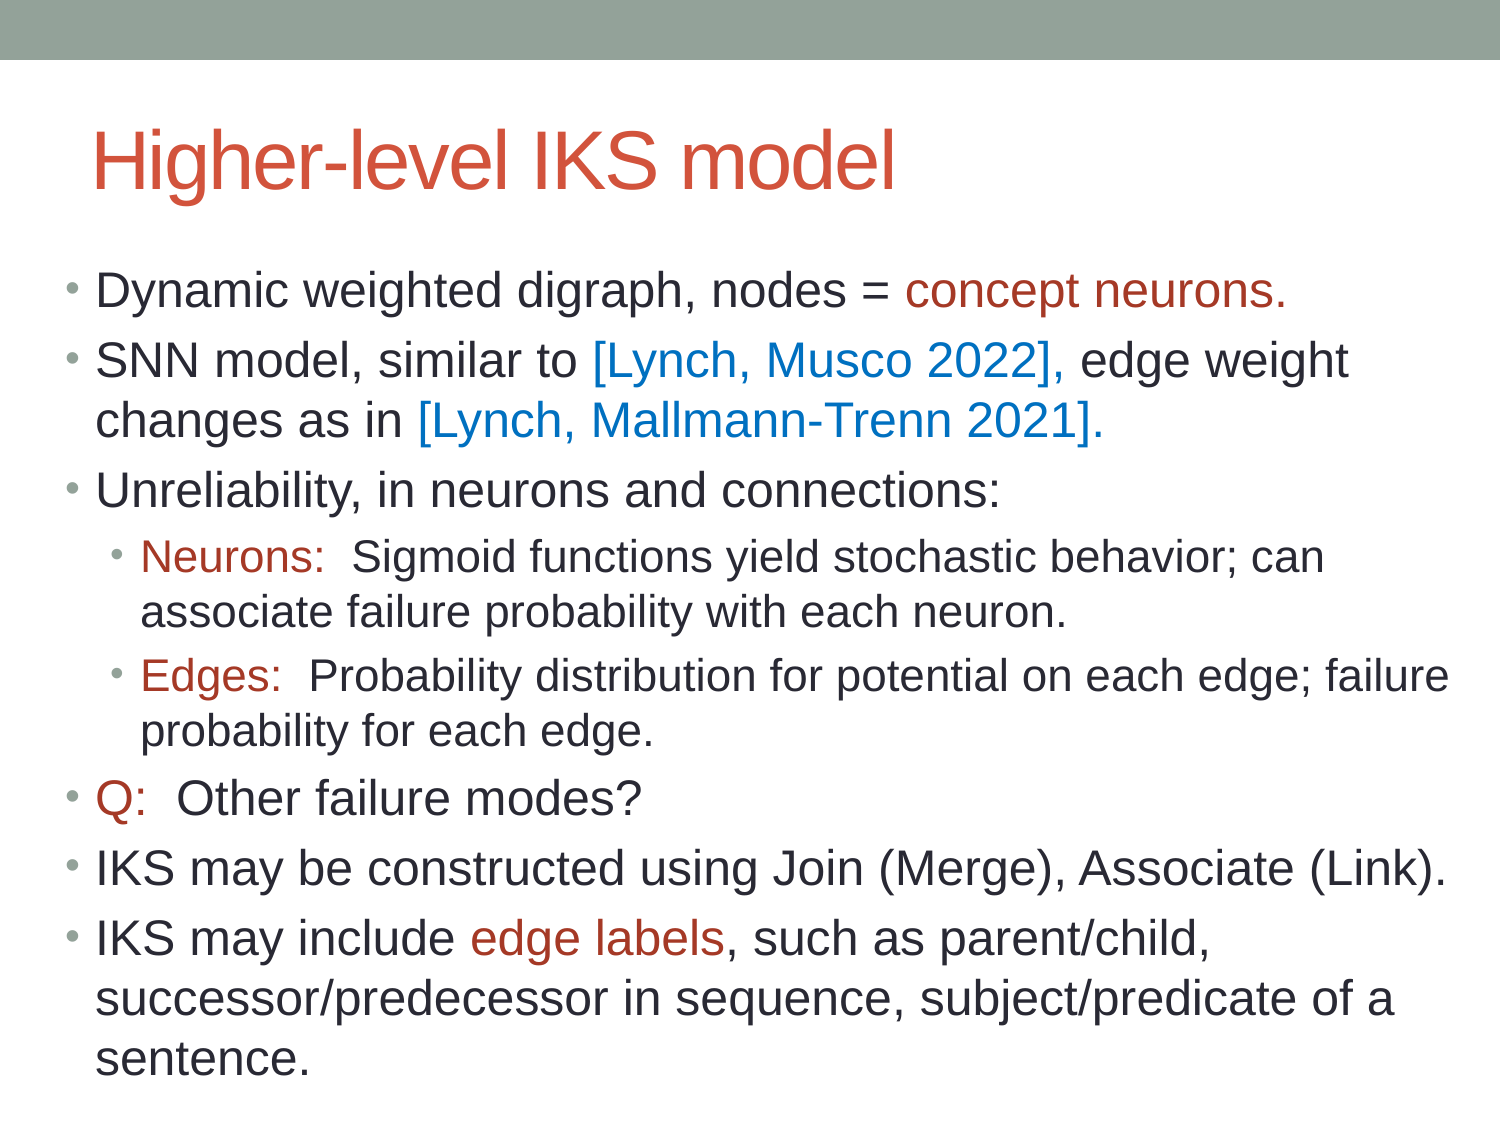

# Higher-level IKS model
Dynamic weighted digraph, nodes = concept neurons.
SNN model, similar to [Lynch, Musco 2022], edge weight changes as in [Lynch, Mallmann-Trenn 2021].
Unreliability, in neurons and connections:
Neurons:  Sigmoid functions yield stochastic behavior; can associate failure probability with each neuron.
Edges:  Probability distribution for potential on each edge; failure probability for each edge.
Q:  Other failure modes?
IKS may be constructed using Join (Merge), Associate (Link).
IKS may include edge labels, such as parent/child, successor/predecessor in sequence, subject/predicate of a sentence.